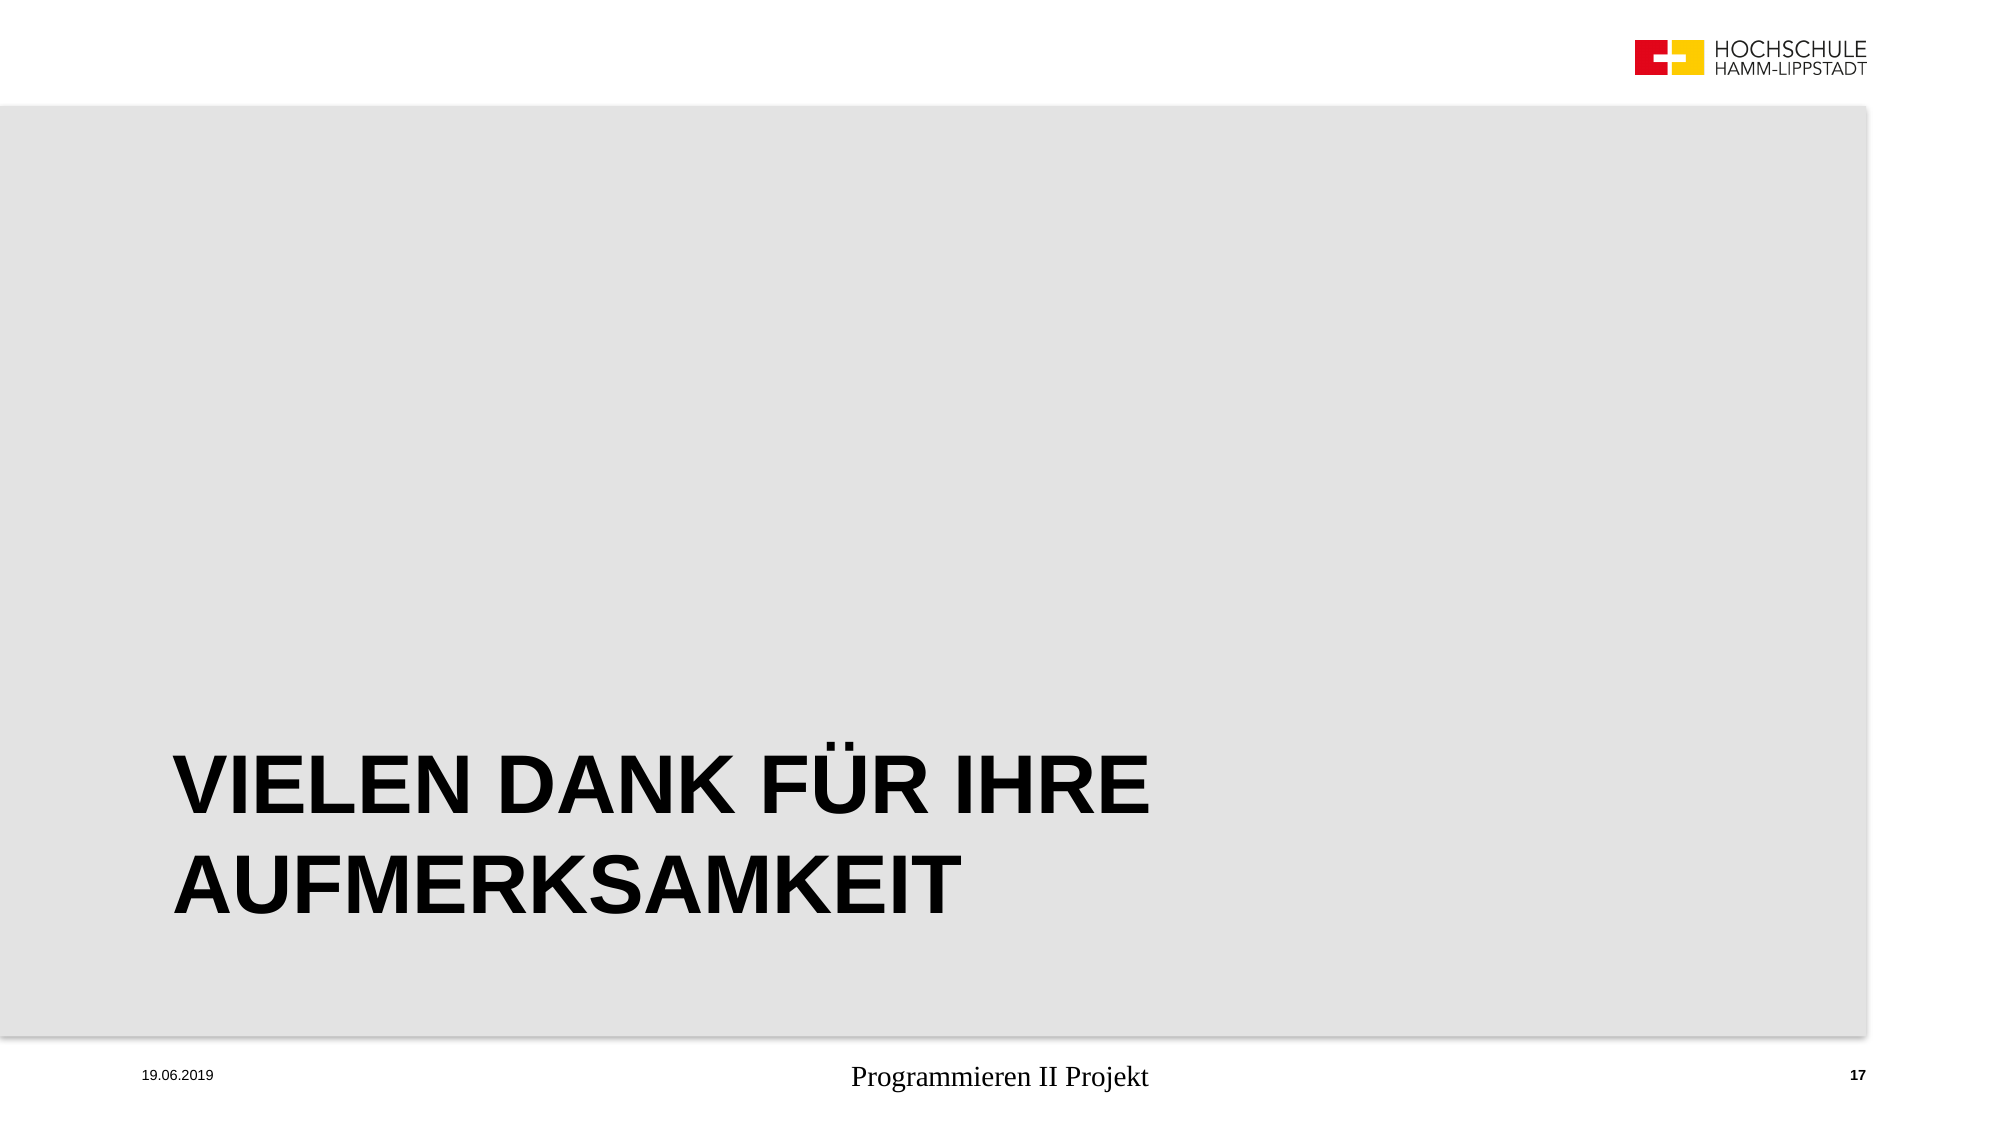

# Vielen dank für ihre Aufmerksamkeit
19.06.2019
Programmieren II Projekt
17